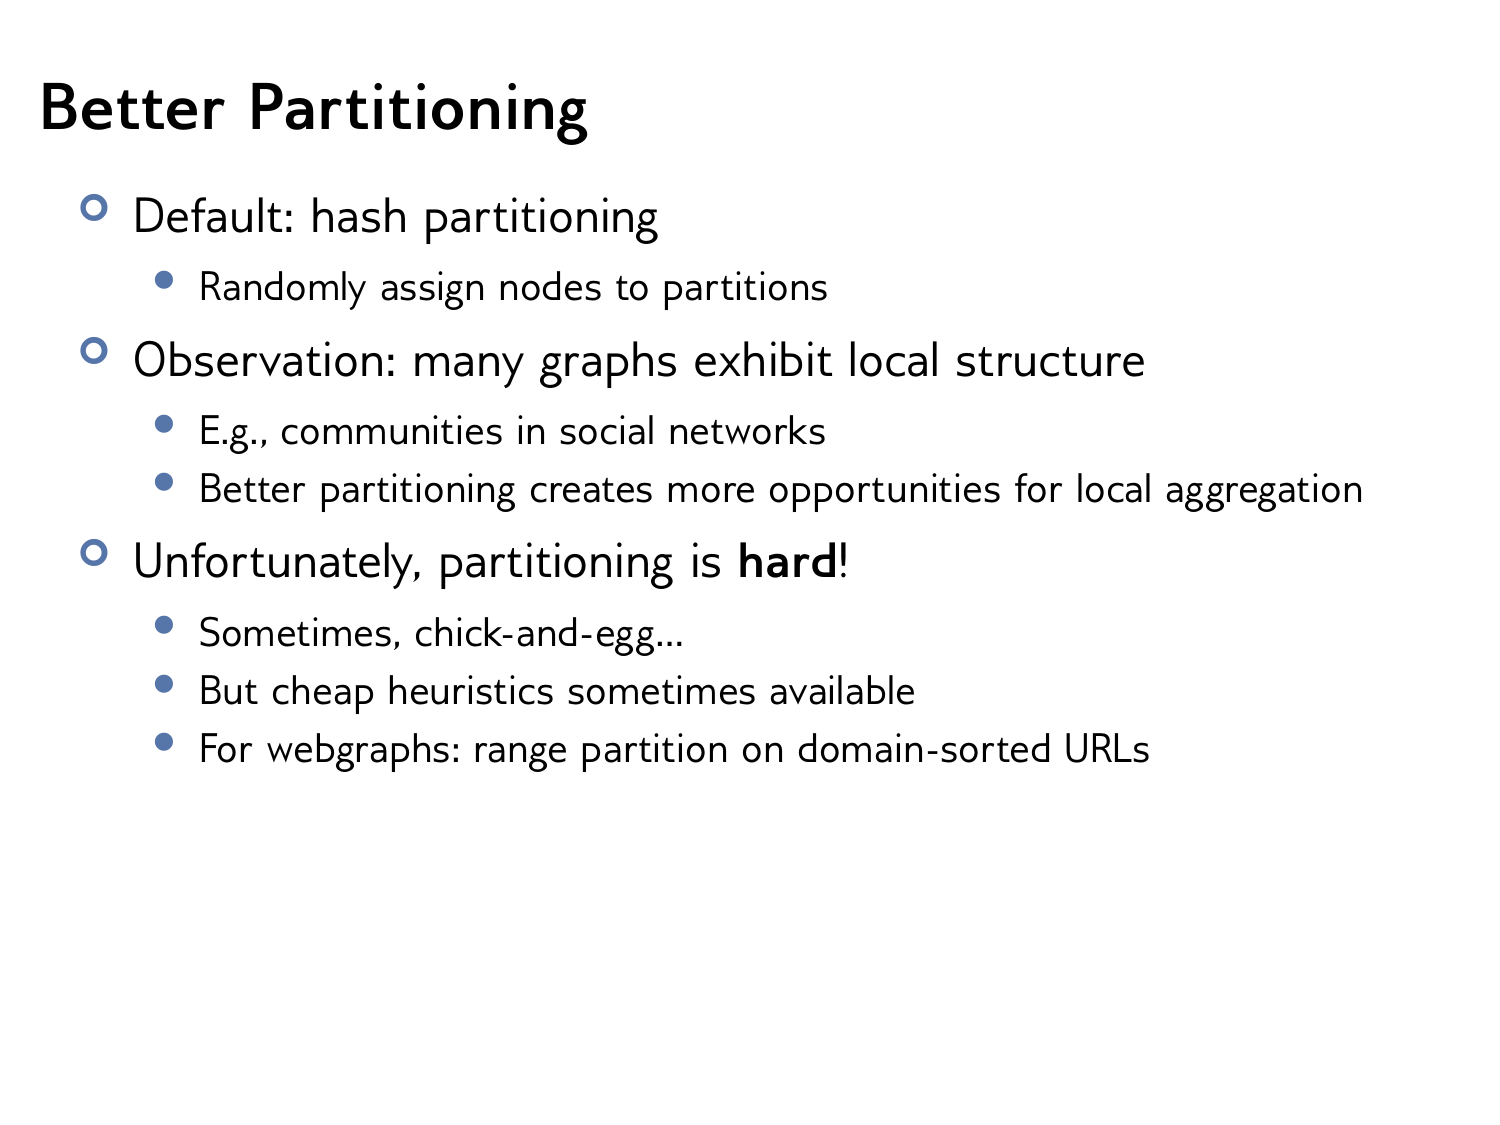

# Better Partitioning
Default: hash partitioning
Randomly assign nodes to partitions
Observation: many graphs exhibit local structure
E.g., communities in social networks
Better partitioning creates more opportunities for local aggregation
Unfortunately, partitioning is hard!
Sometimes, chick-and-egg…
But cheap heuristics sometimes available
For webgraphs: range partition on domain-sorted URLs